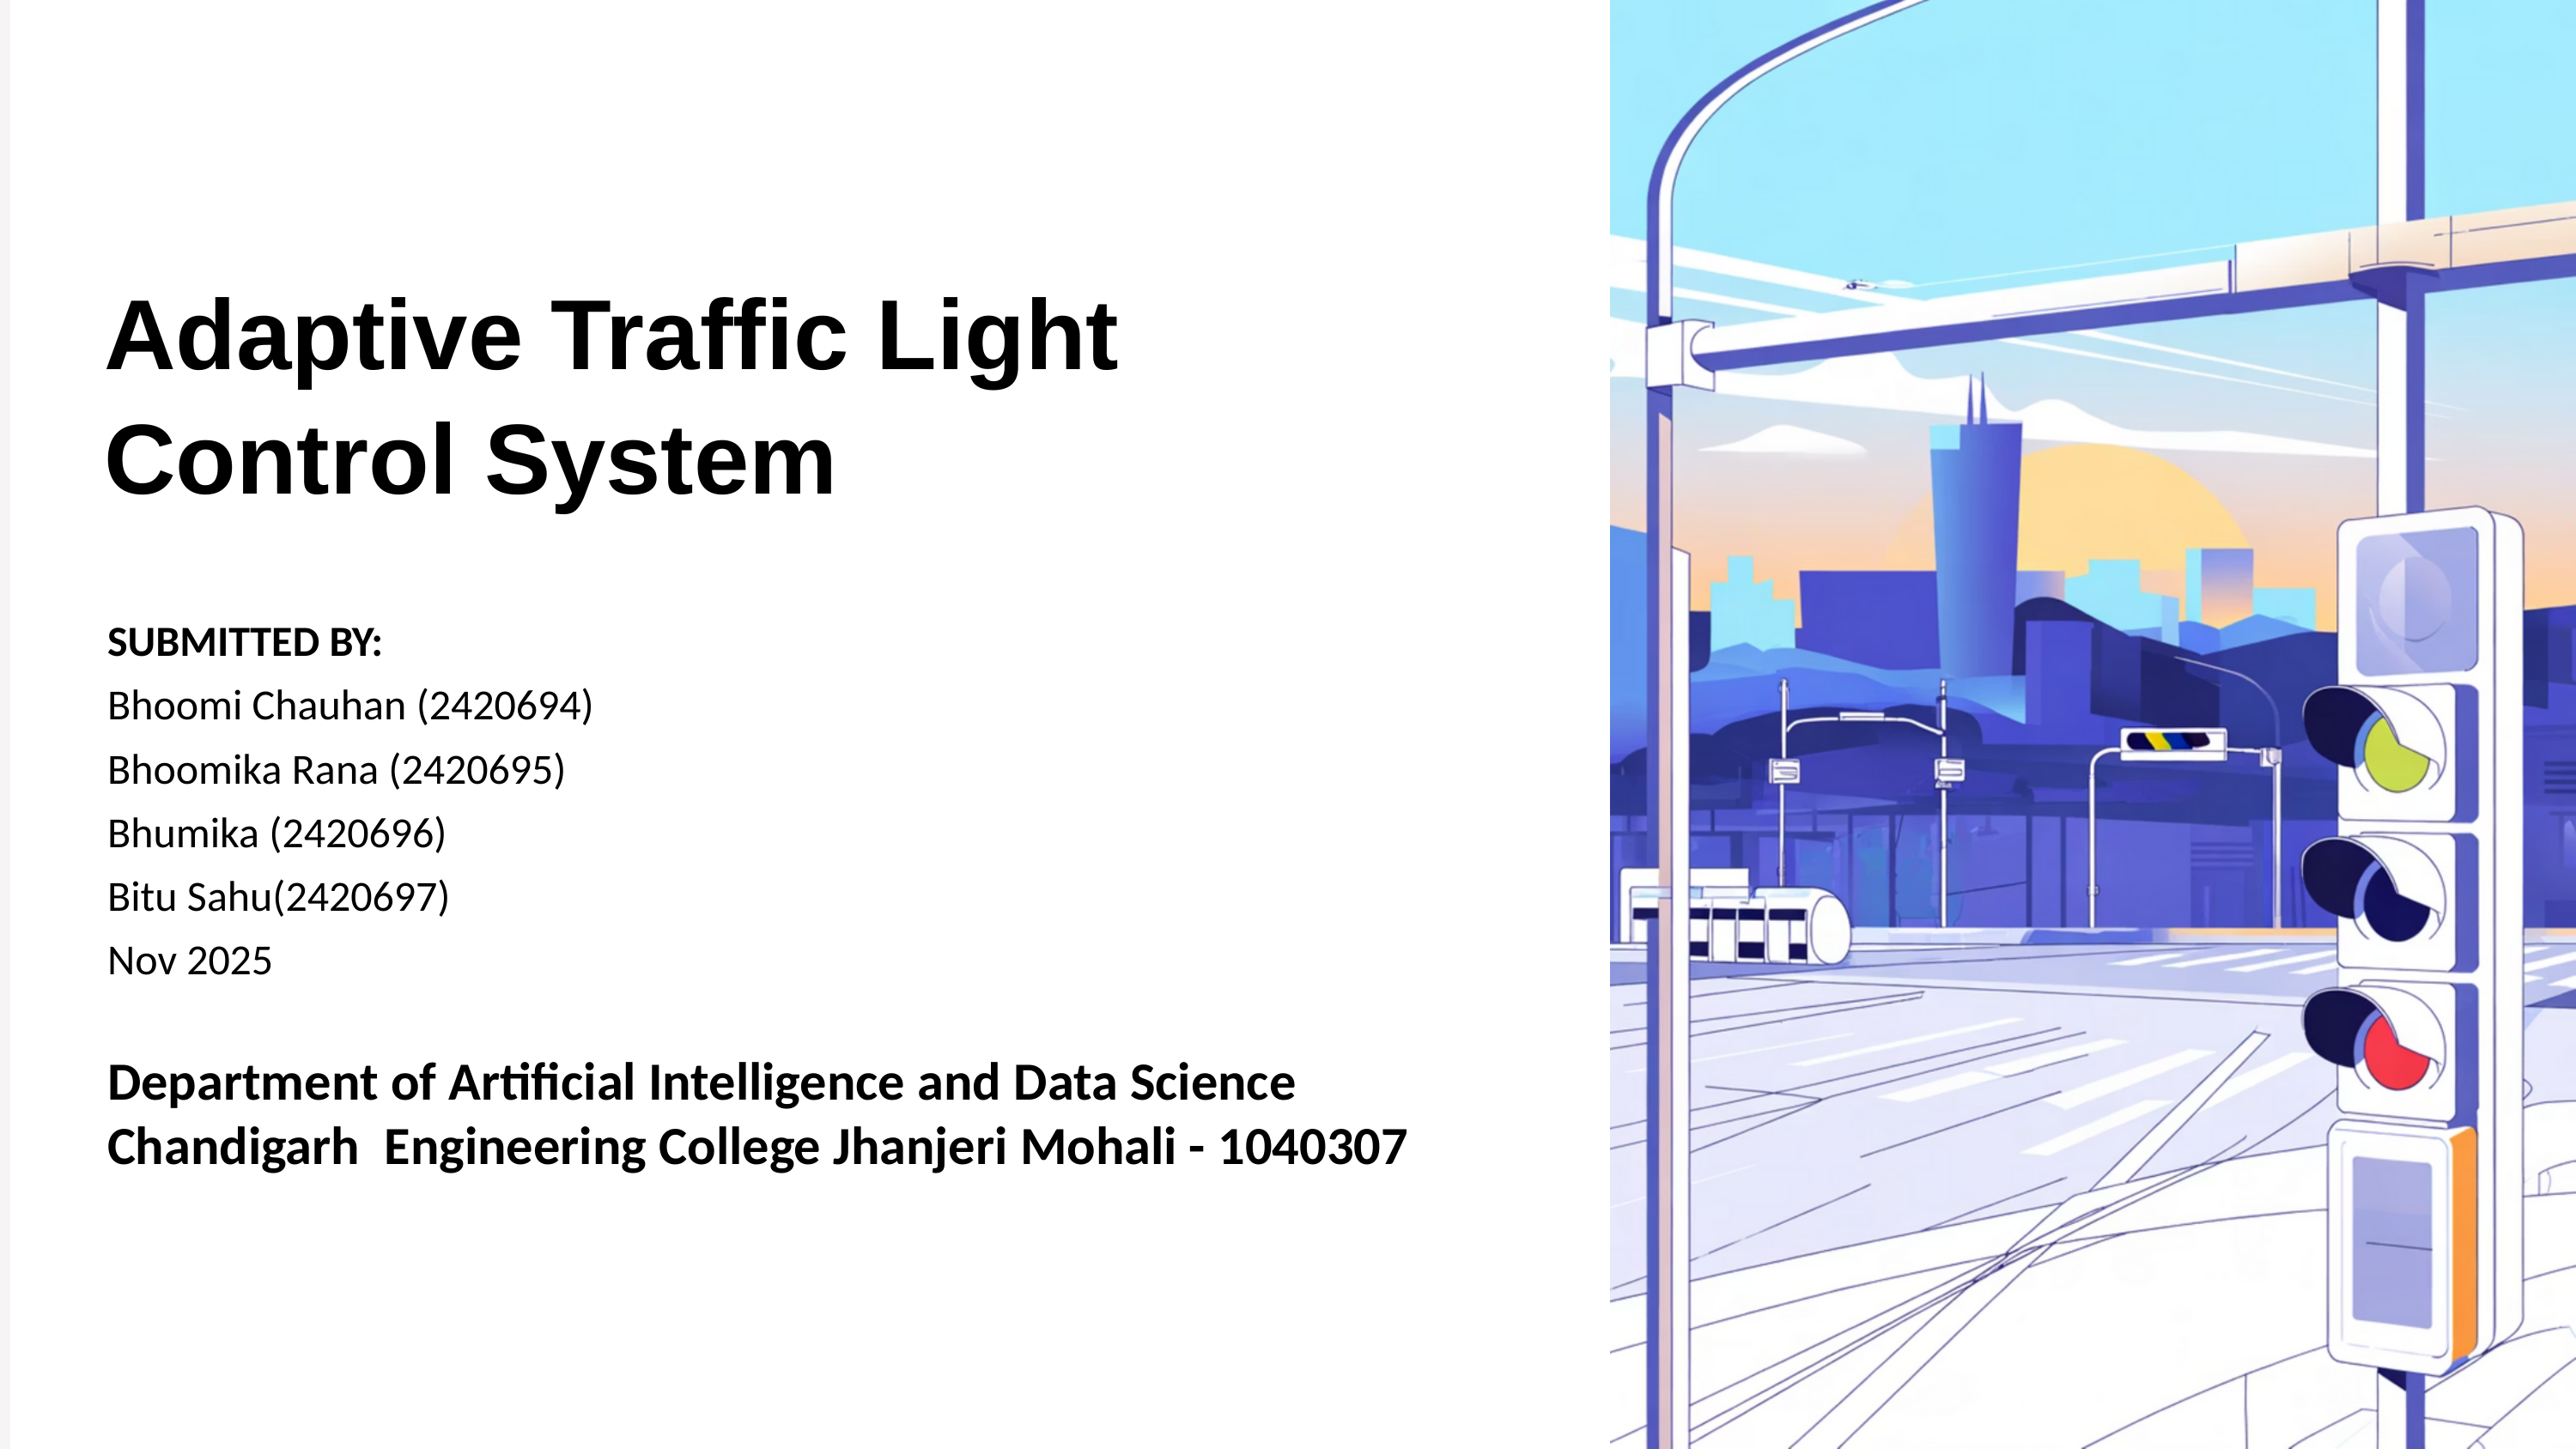

Adaptive Traffic Light Control System
SUBMITTED BY:
Bhoomi Chauhan (2420694)
Bhoomika Rana (2420695)
Bhumika (2420696)
Bitu Sahu(2420697)
Nov 2025

Department of Artificial Intelligence and Data Science    Chandigarh  Engineering College Jhanjeri Mohali - 1040307